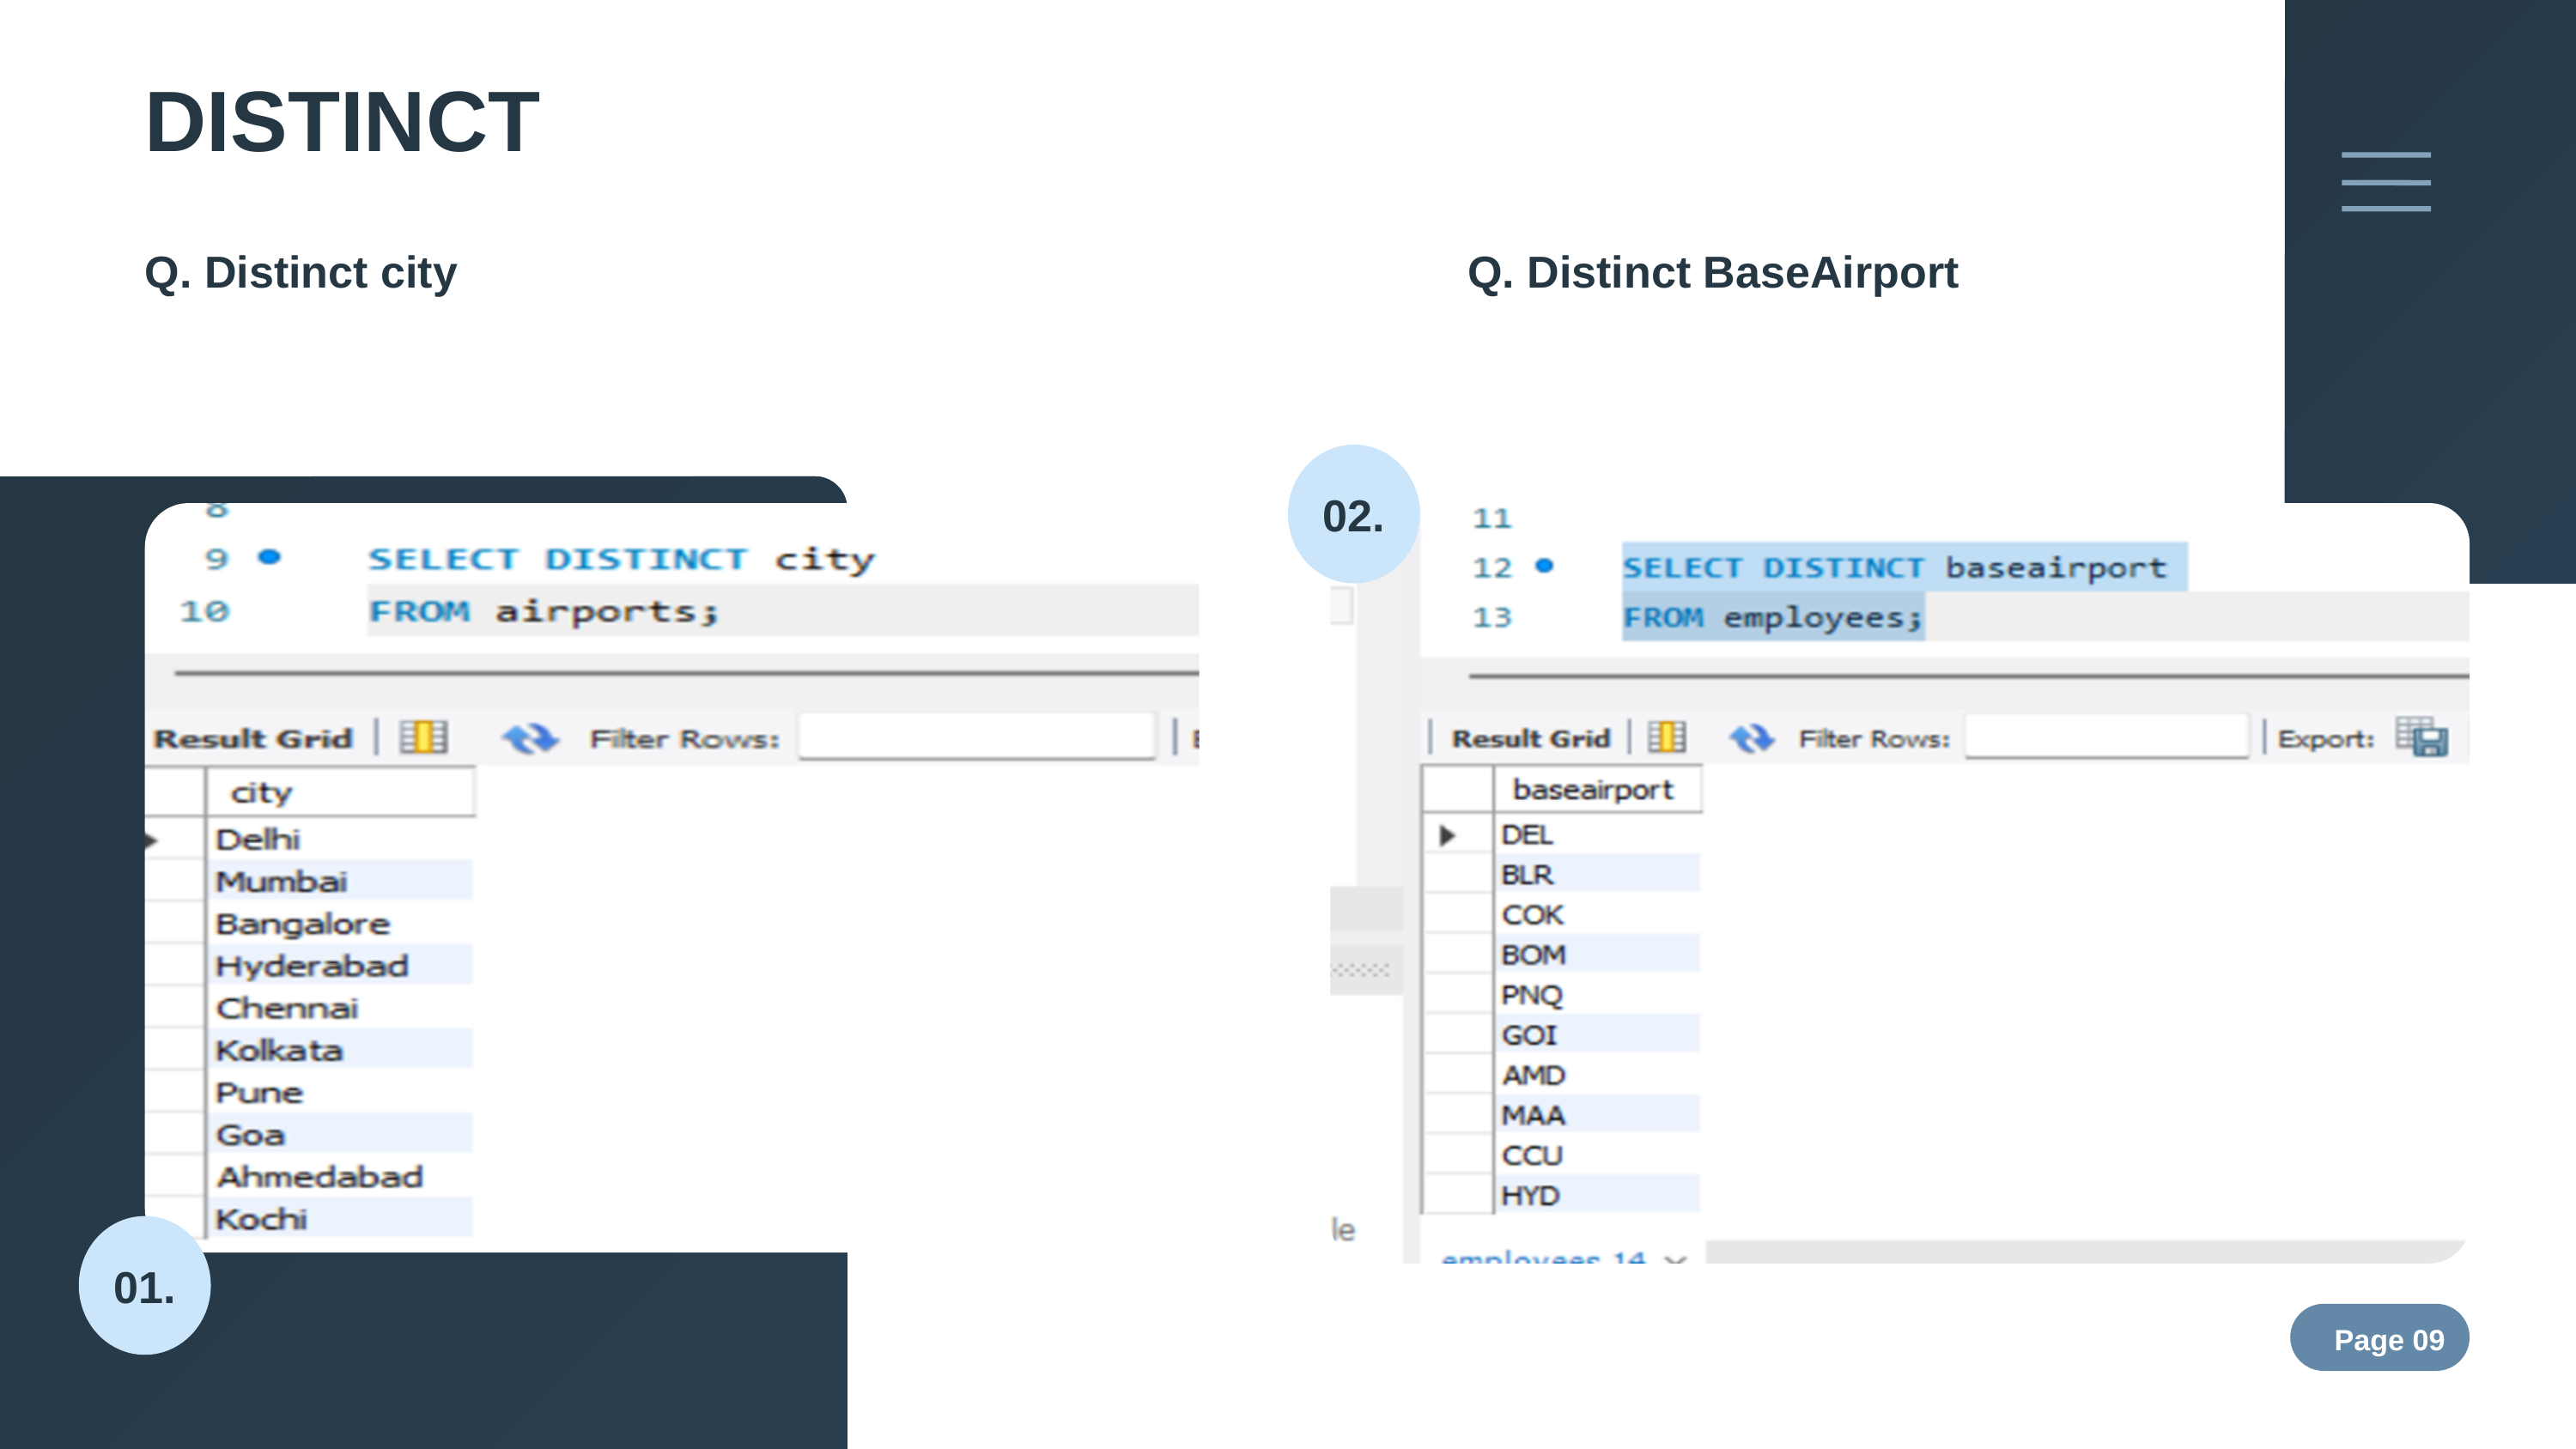

DISTINCT

Q. Distinct city
Q. Distinct BaseAirport

02.

01.

Page 09